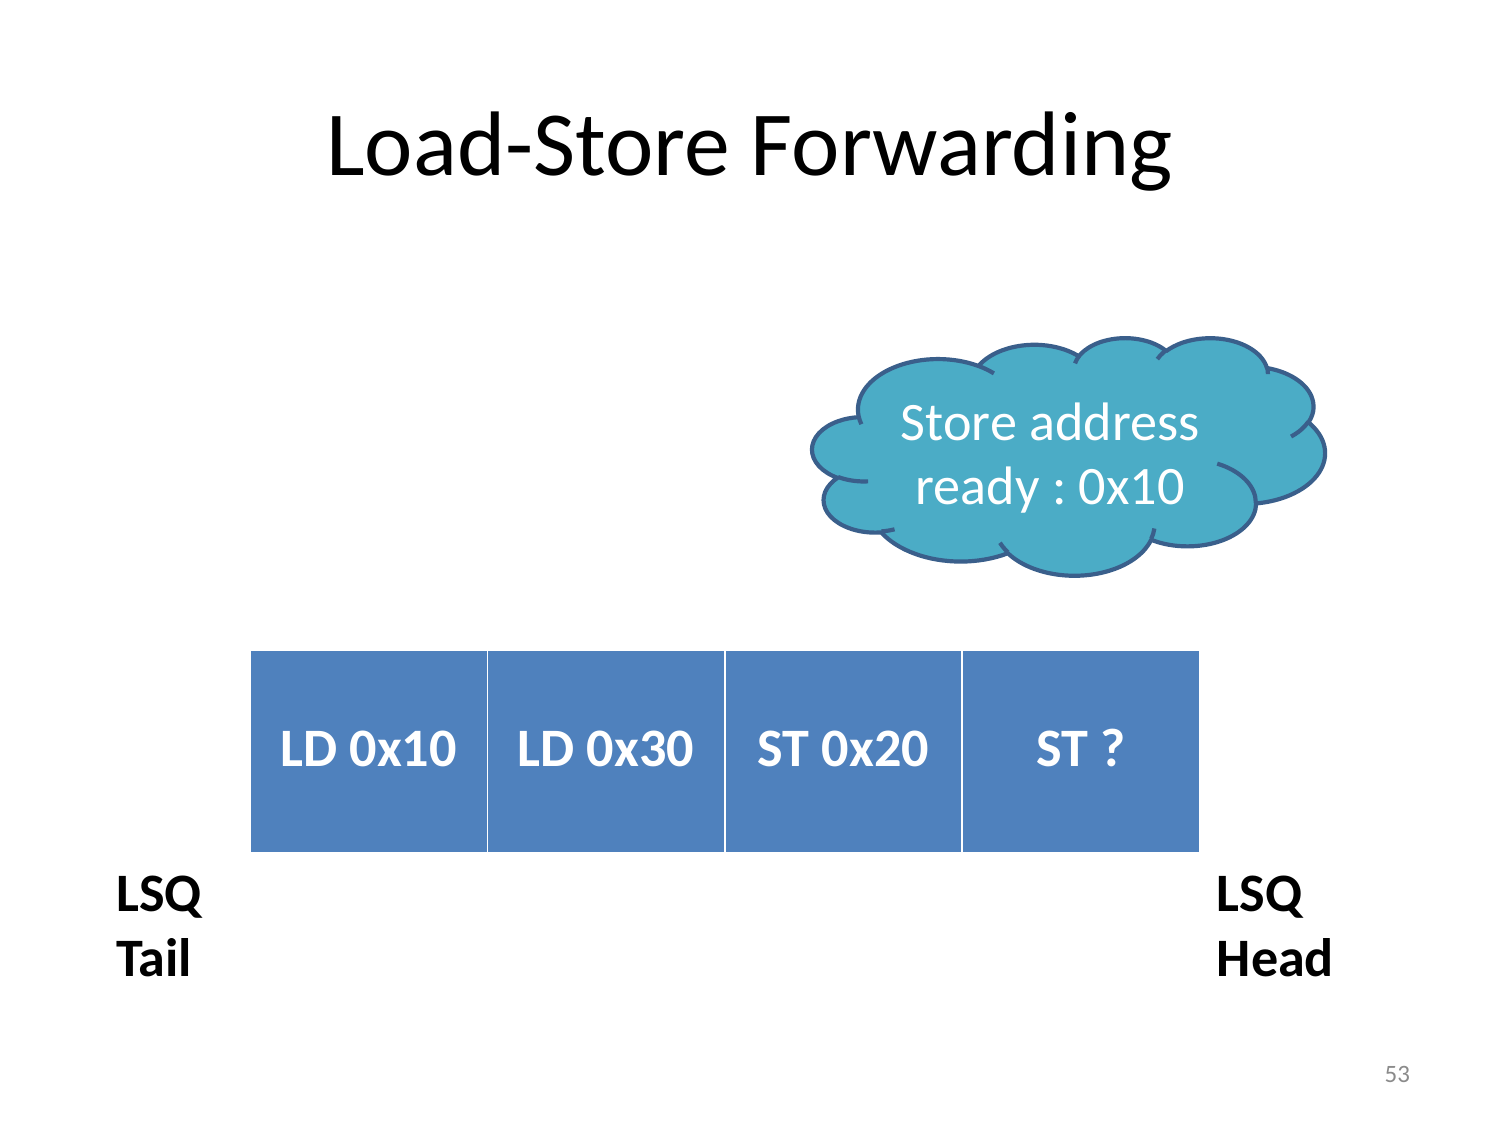

# Load-Store Forwarding
Store address ready : 0x10
| LD 0x10 | LD 0x30 | ST 0x20 | ST ? |
| --- | --- | --- | --- |
LSQ
Tail
LSQ
Head
53